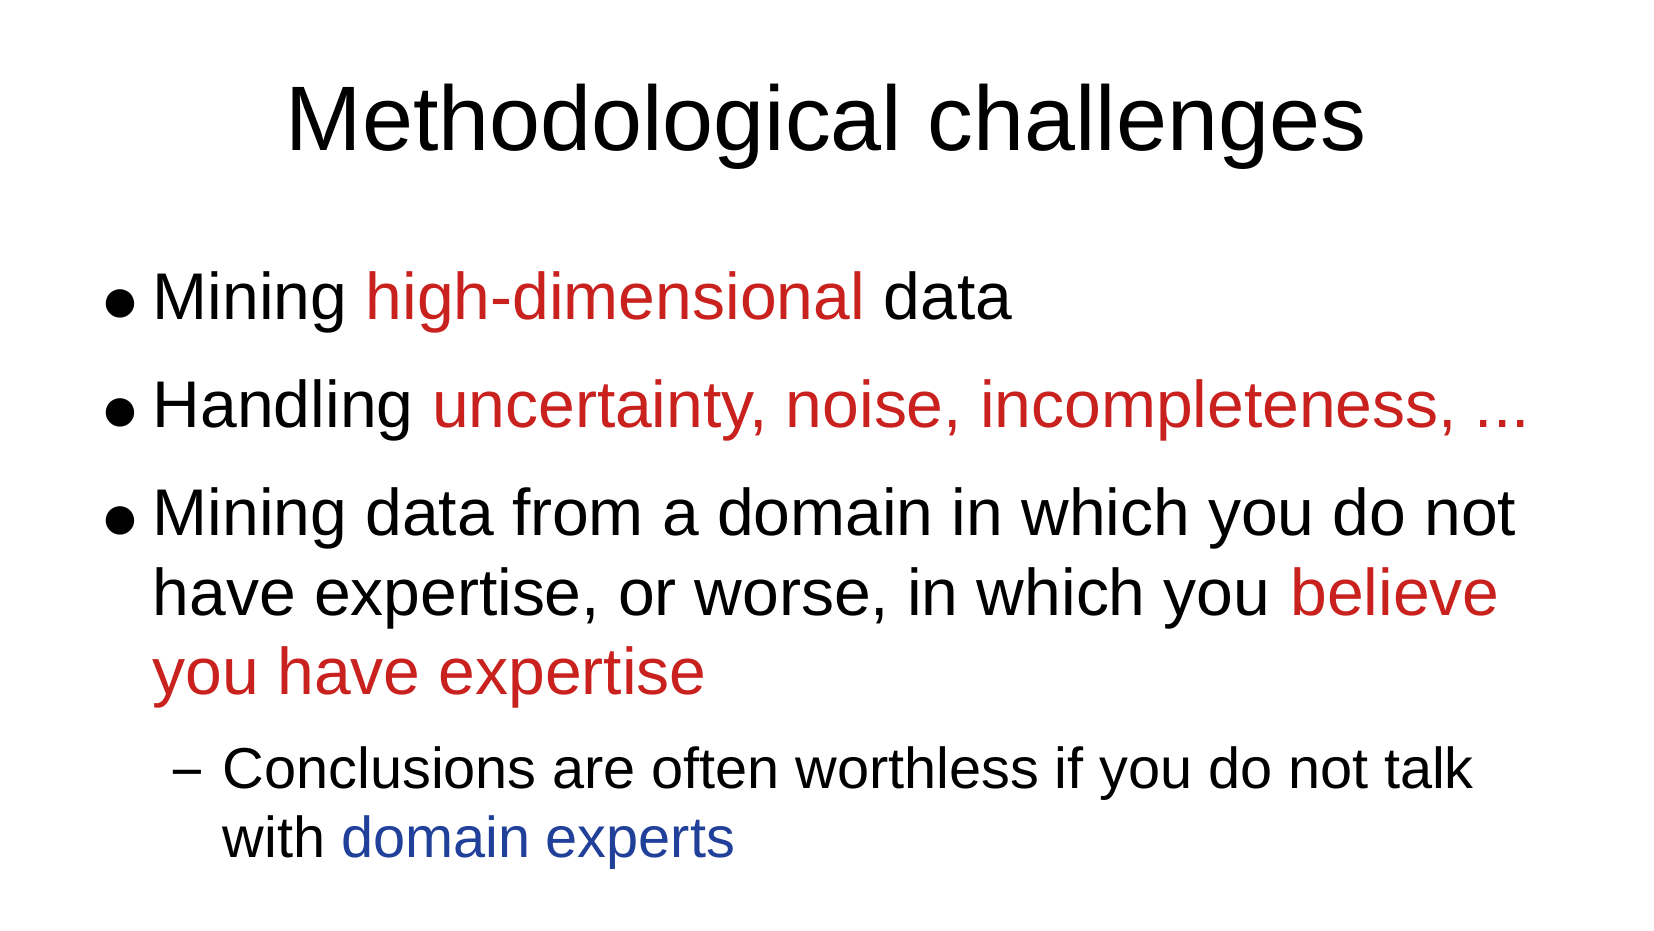

Methodological challenges
Mining high-dimensional data
Handling uncertainty, noise, incompleteness, ...
Mining data from a domain in which you do not have expertise, or worse, in which you believe you have expertise
Conclusions are often worthless if you do not talk with domain experts